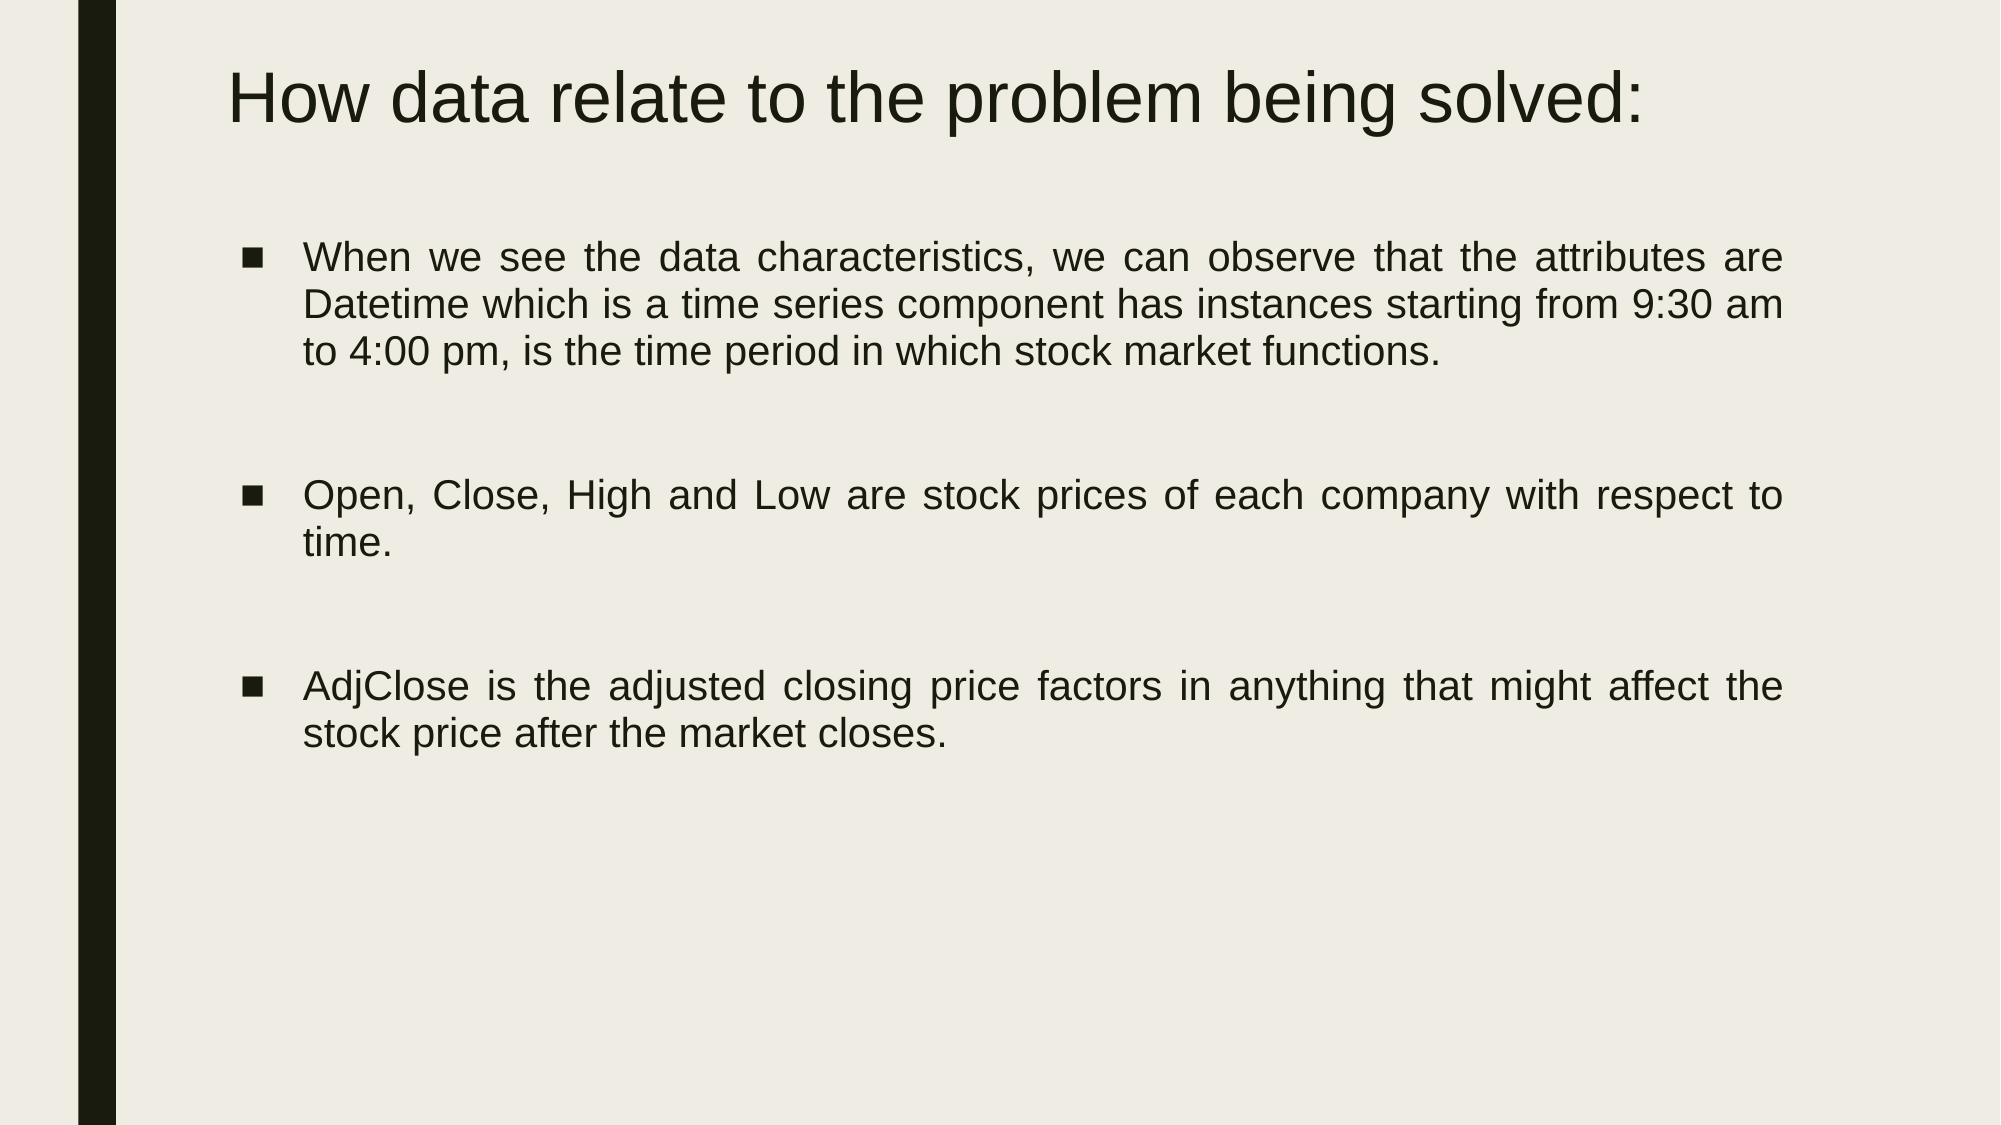

# How data relate to the problem being solved:
When we see the data characteristics, we can observe that the attributes are Datetime which is a time series component has instances starting from 9:30 am to 4:00 pm, is the time period in which stock market functions.

Open, Close, High and Low are stock prices of each company with respect to time.

AdjClose is the adjusted closing price factors in anything that might affect the stock price after the market closes.